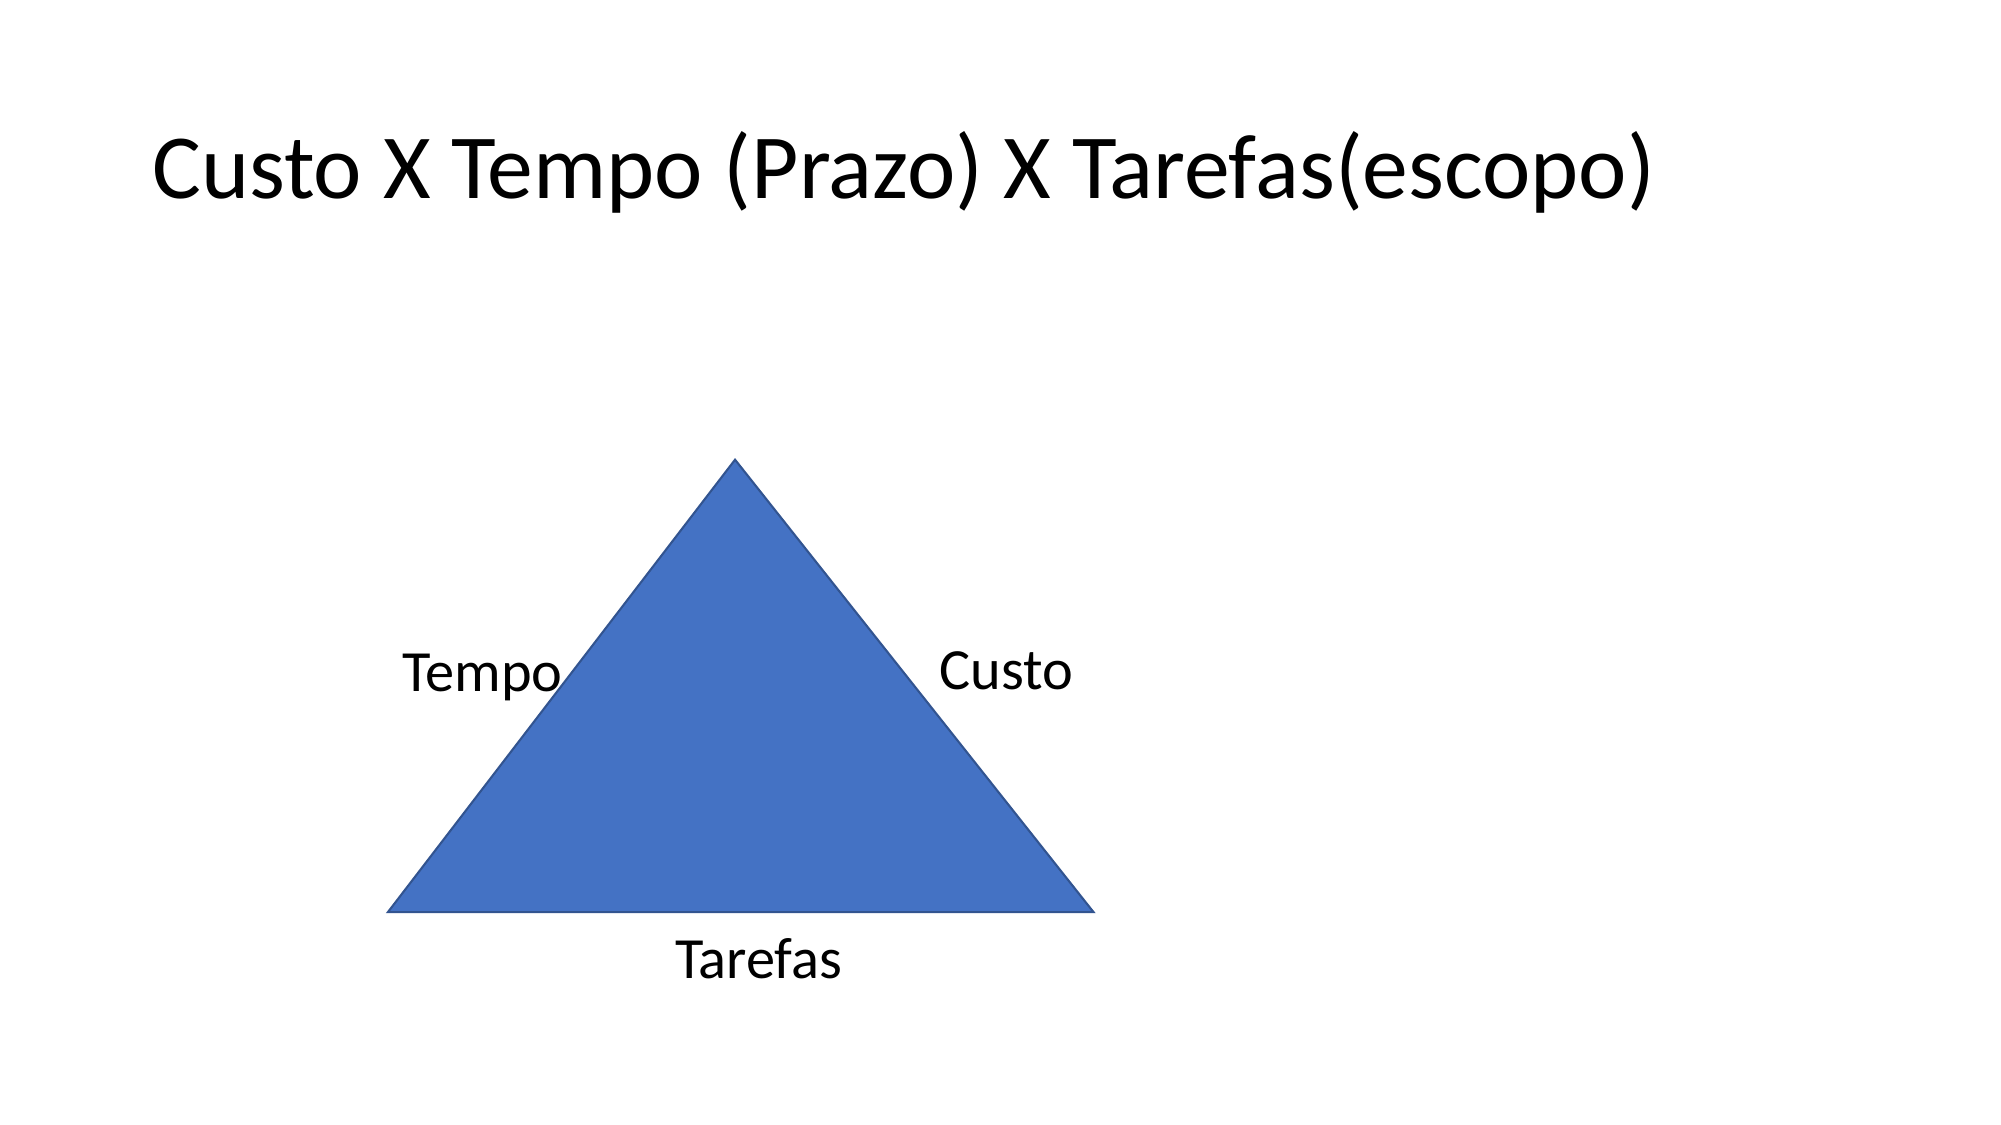

# Custo X Tempo (Prazo) X Tarefas(escopo)

Custo
Tempo
Tarefas